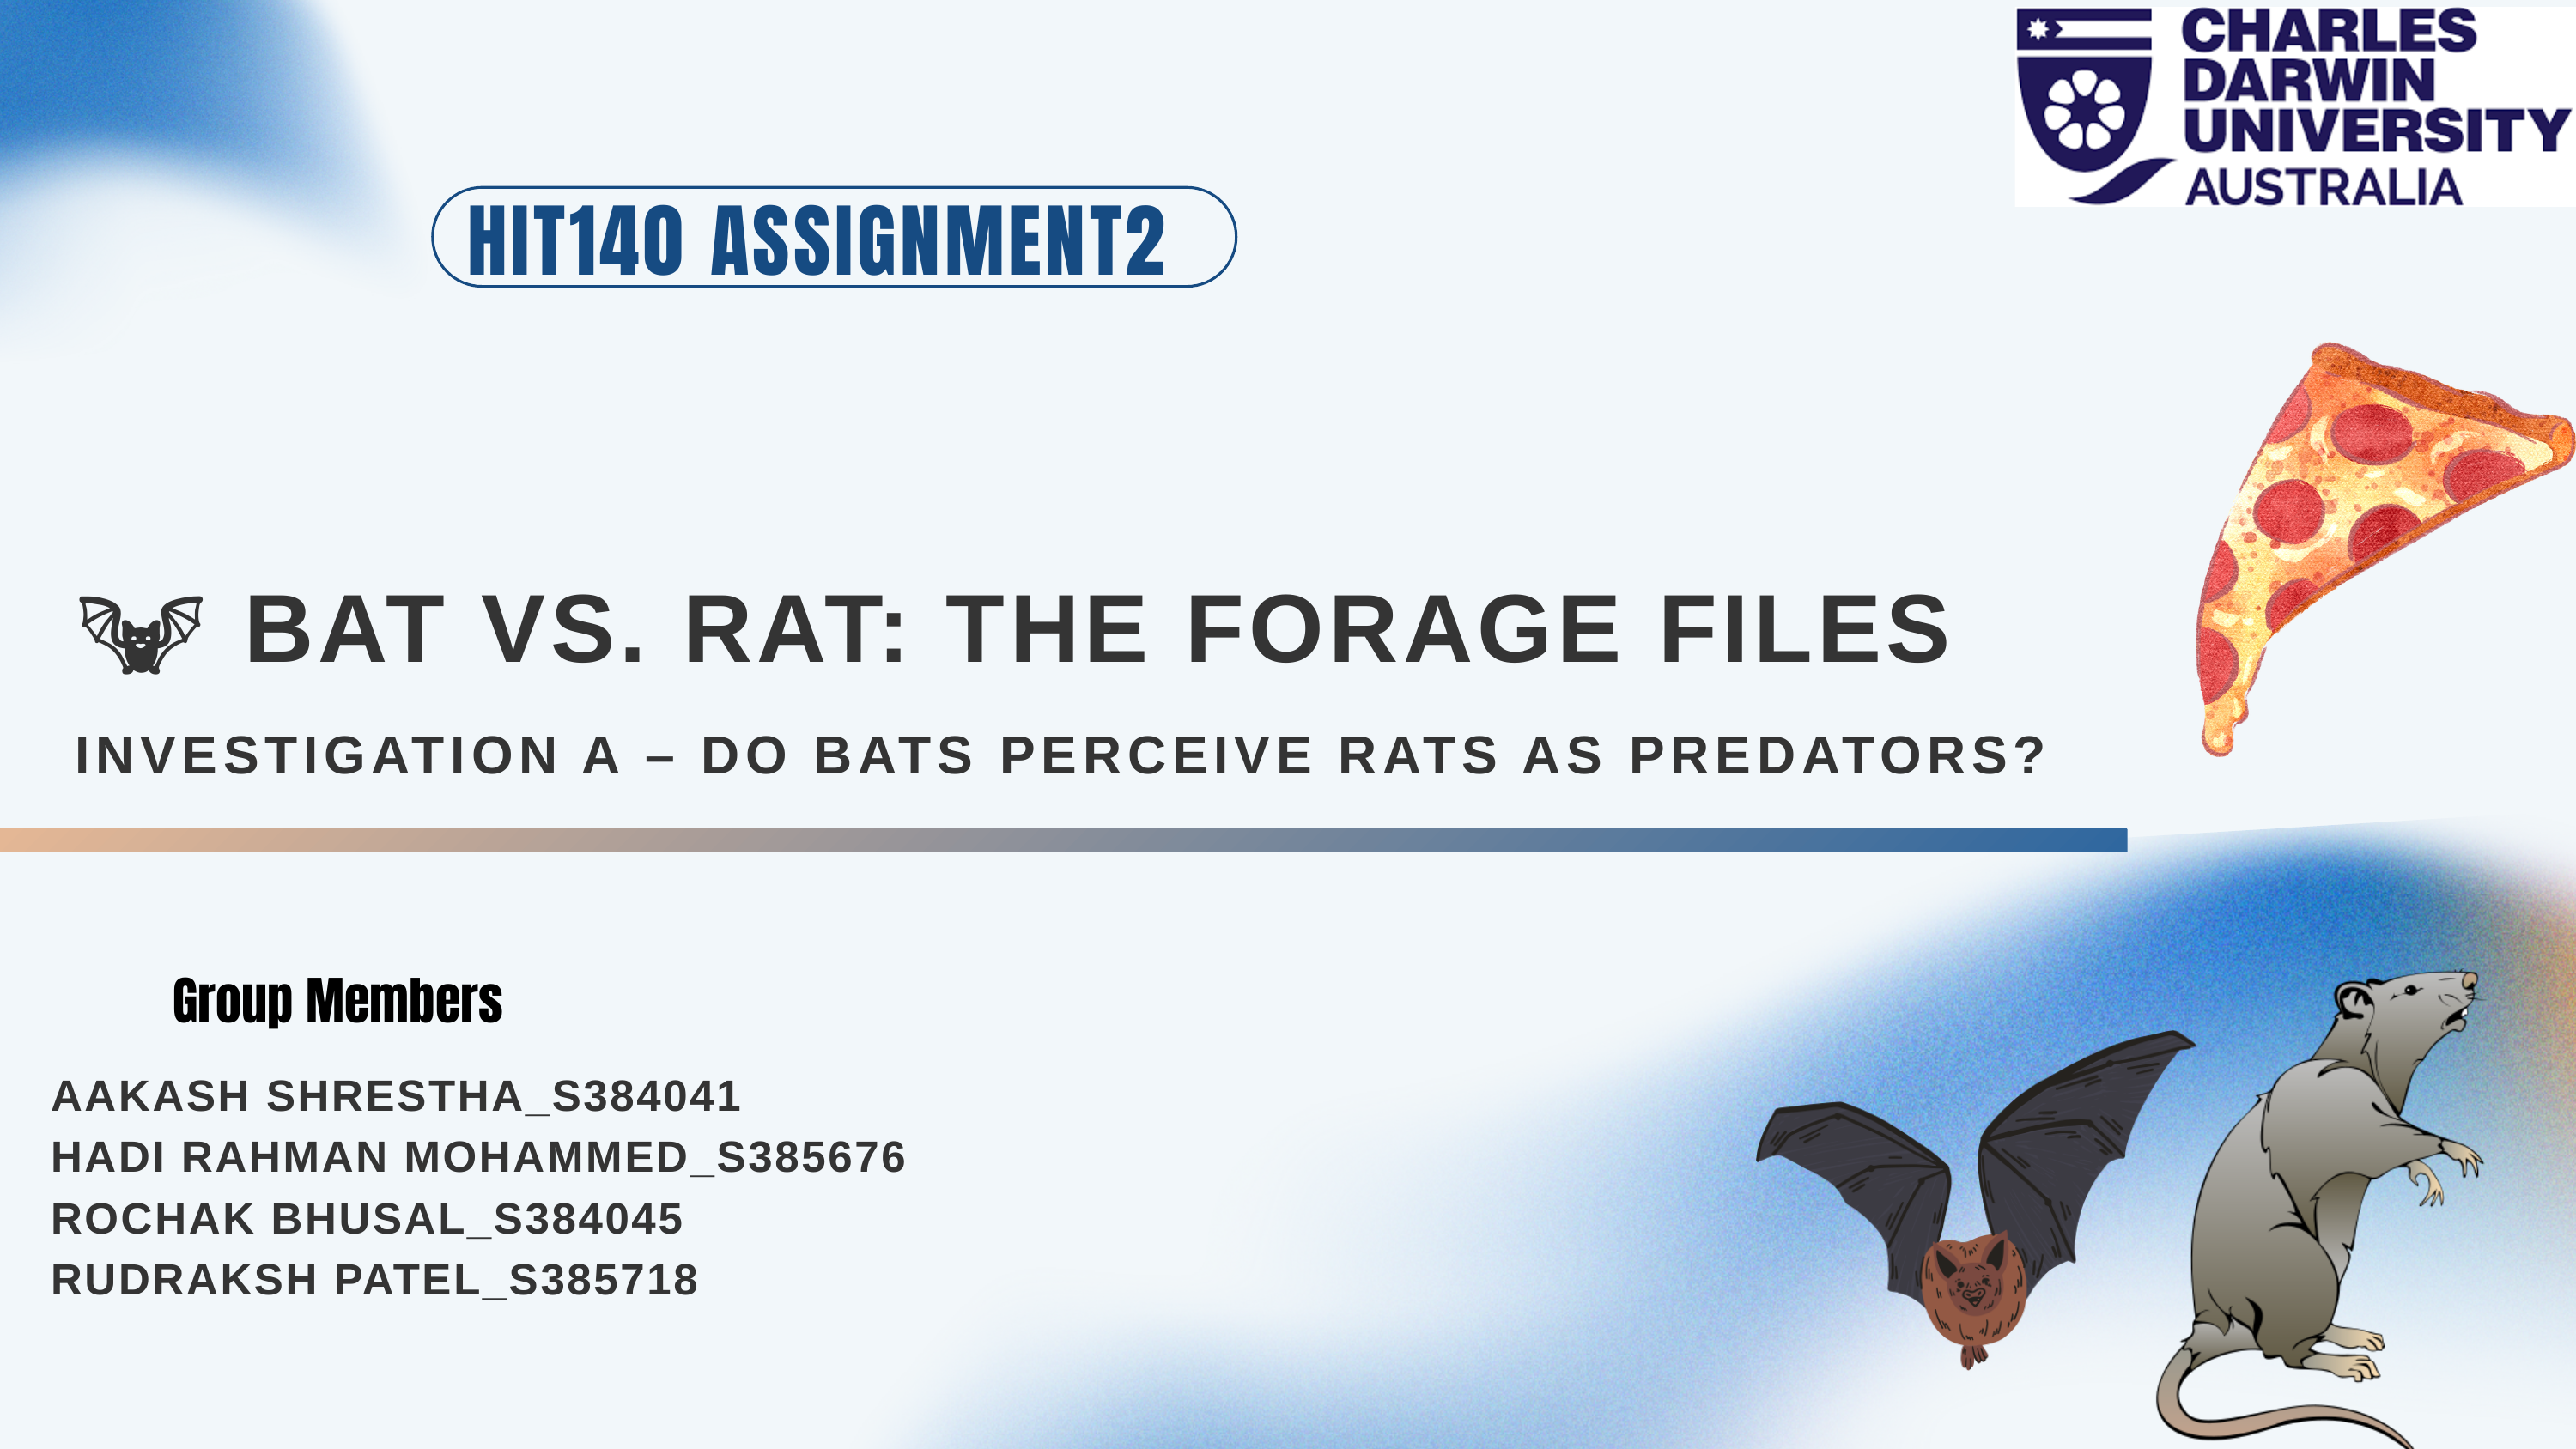

HIT140 ASSIGNMENT2

🦇 BAT VS. RAT: THE FORAGE FILES
INVESTIGATION A – DO BATS PERCEIVE RATS AS PREDATORS?

Group Members

AAKASH SHRESTHA_S384041
HADI RAHMAN MOHAMMED_S385676
ROCHAK BHUSAL_S384045
RUDRAKSH PATEL_S385718